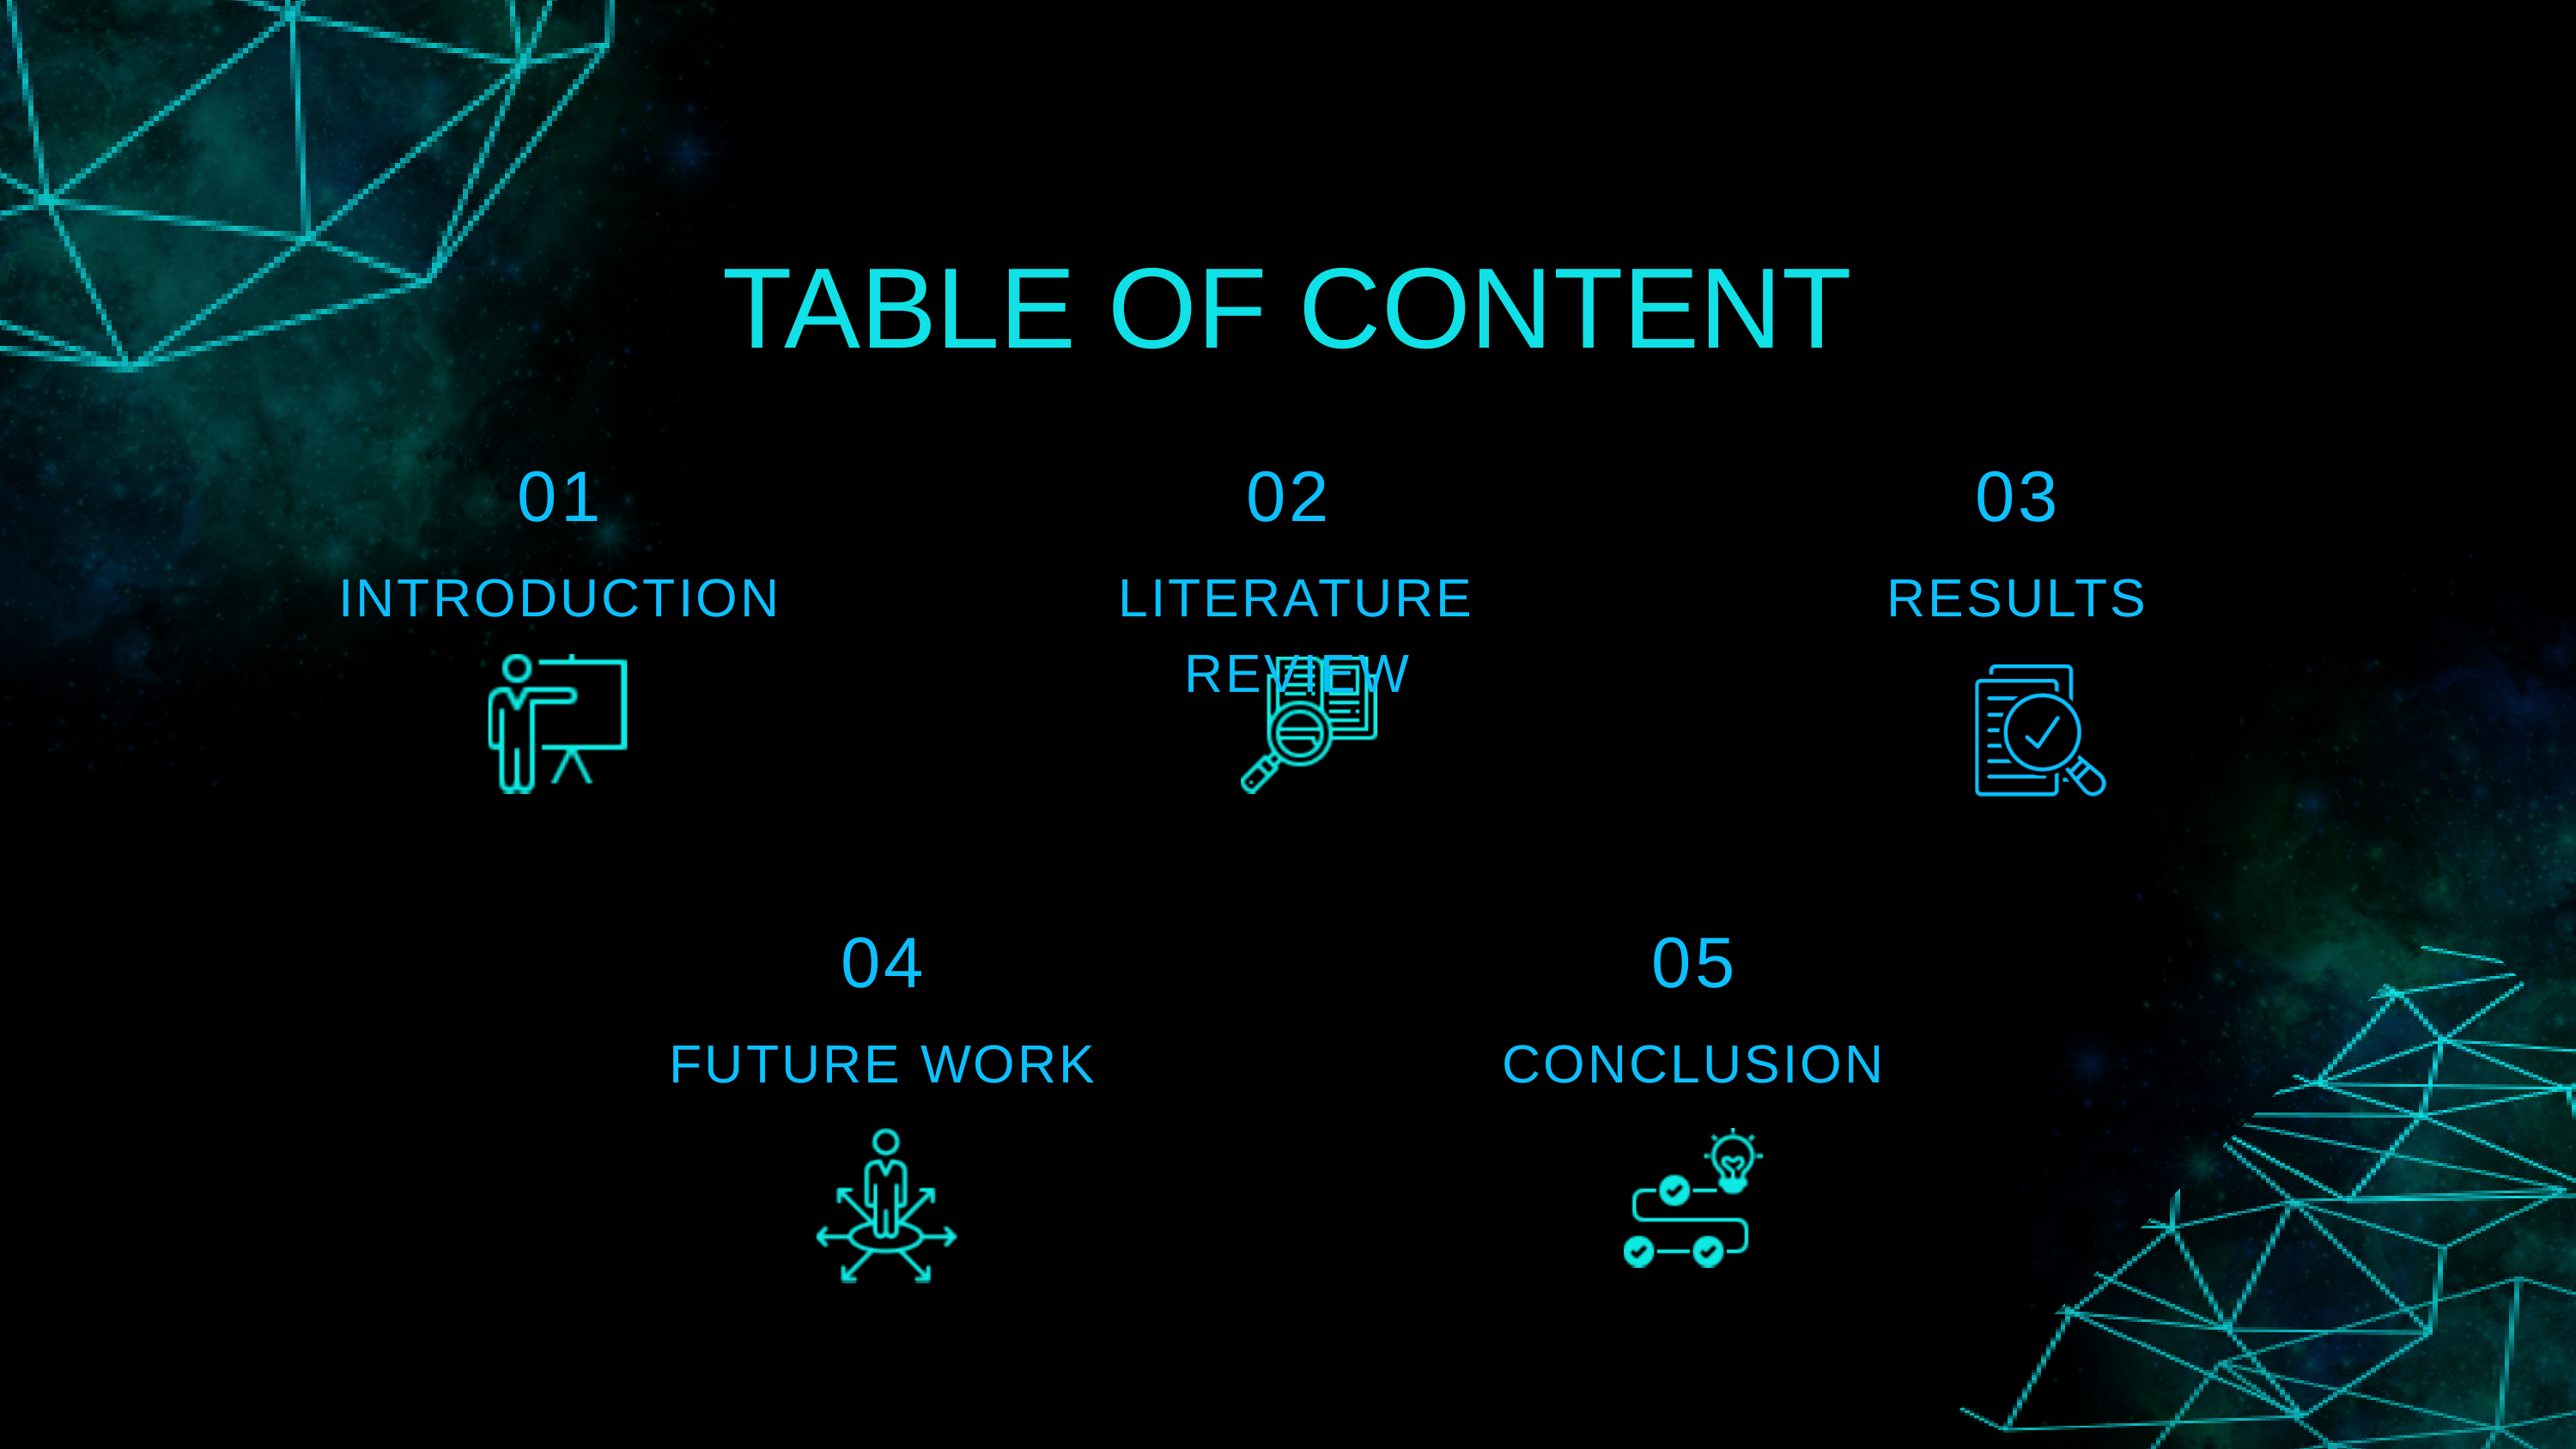

TABLE OF CONTENT
01
02
03

INTRODUCTION
LITERATURE REVIEW
RESULTS

04
05

FUTURE WORK
CONCLUSION